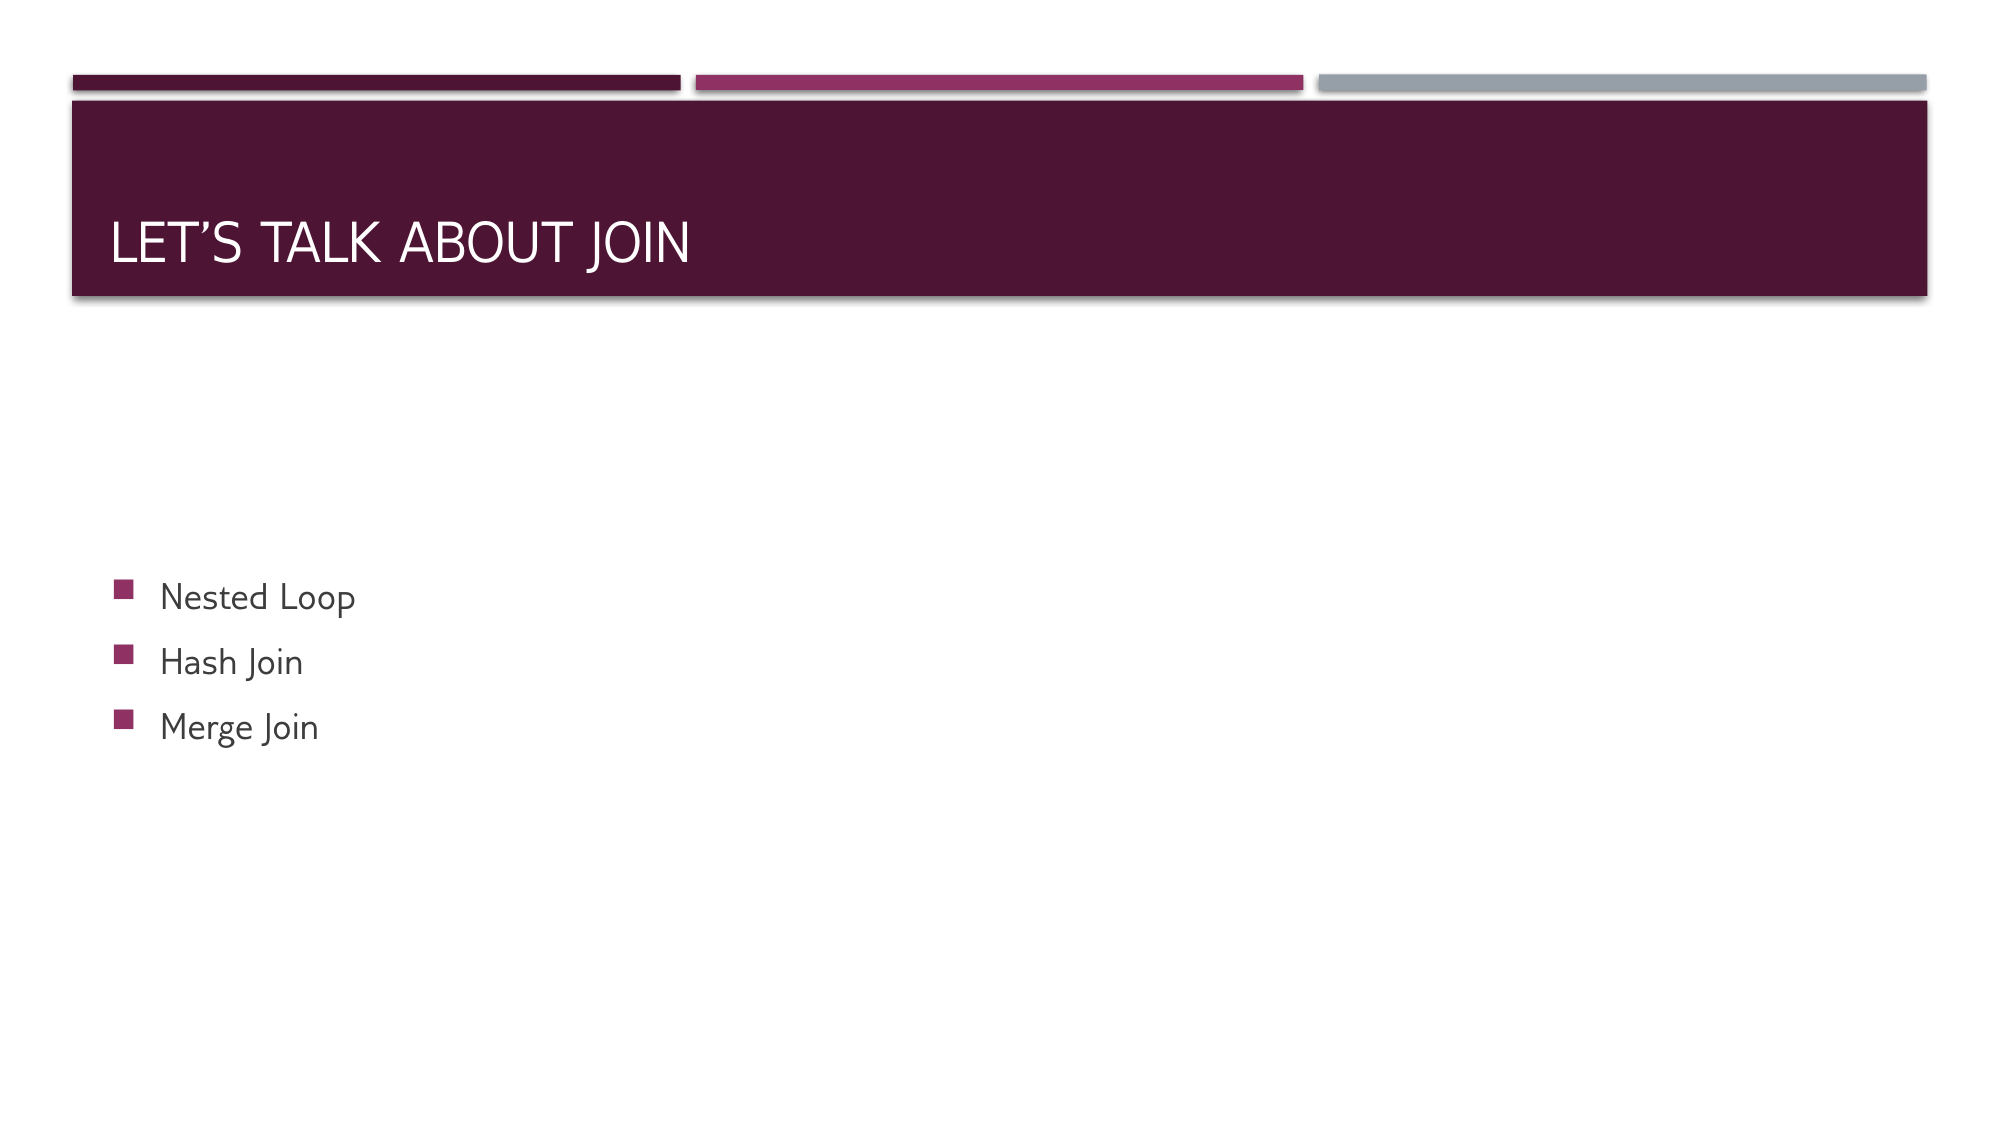

# Let’s talk about join
Nested Loop
Hash Join
Merge Join